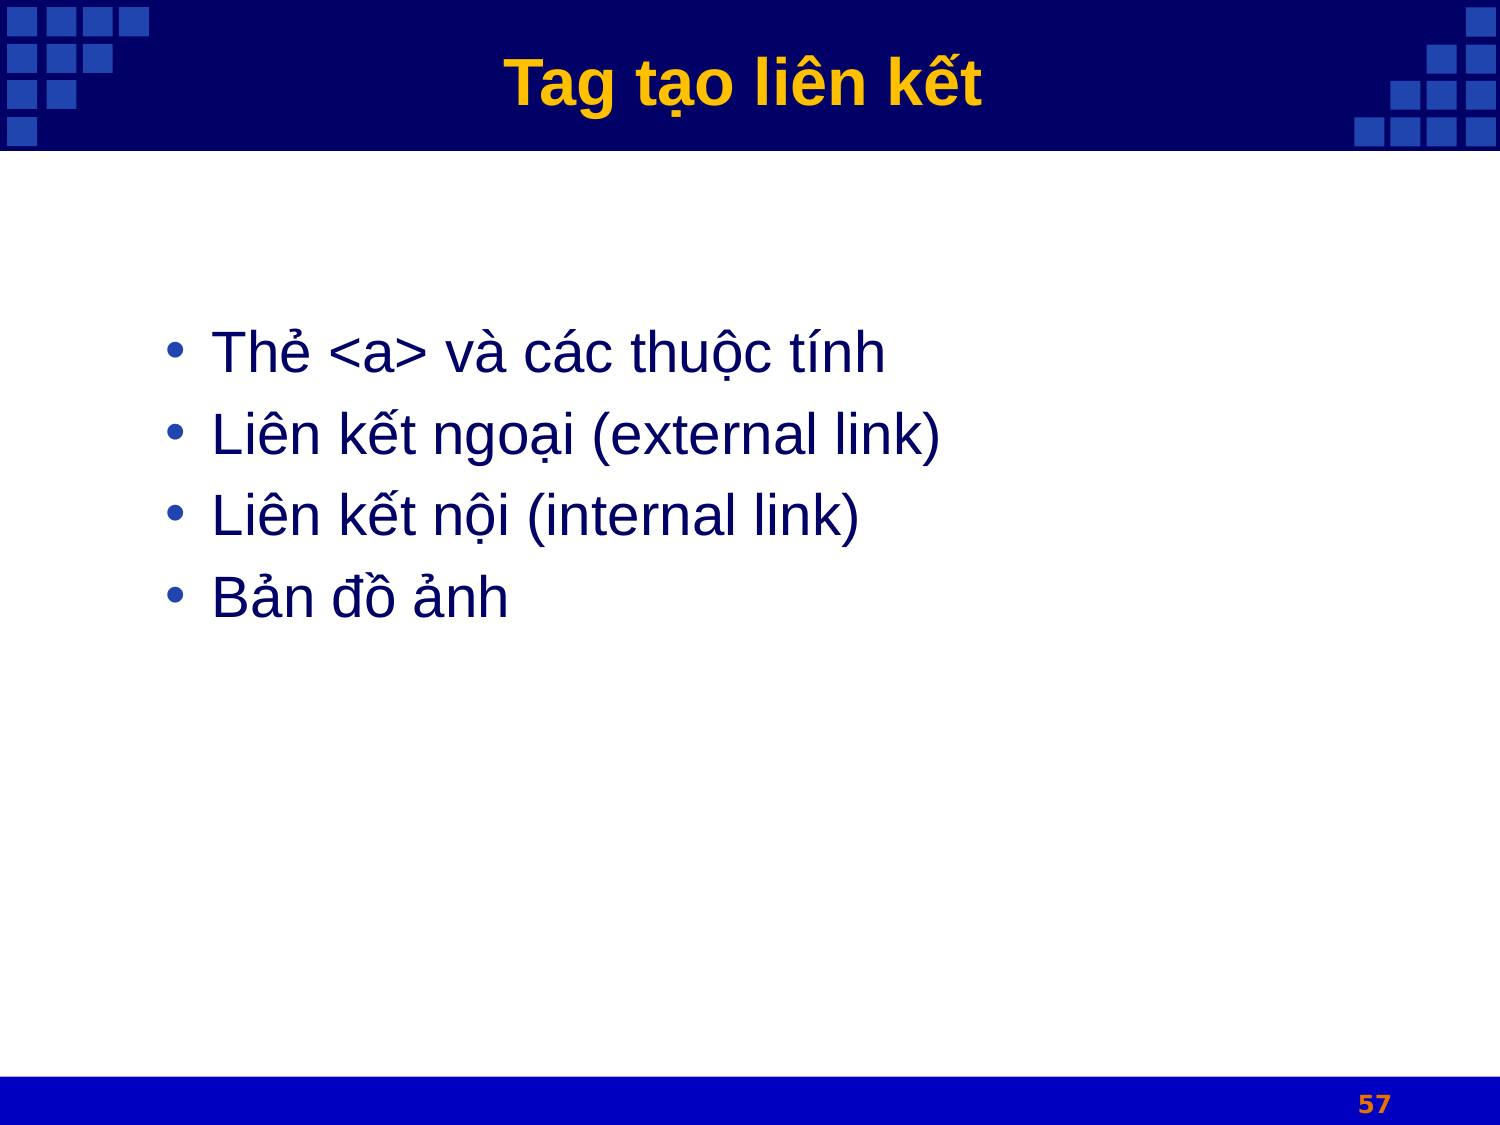

# Tag tạo liên kết

Thẻ <a> và các thuộc tính
Liên kết ngoại (external link)
Liên kết nội (internal link)
Bản đồ ảnh

57